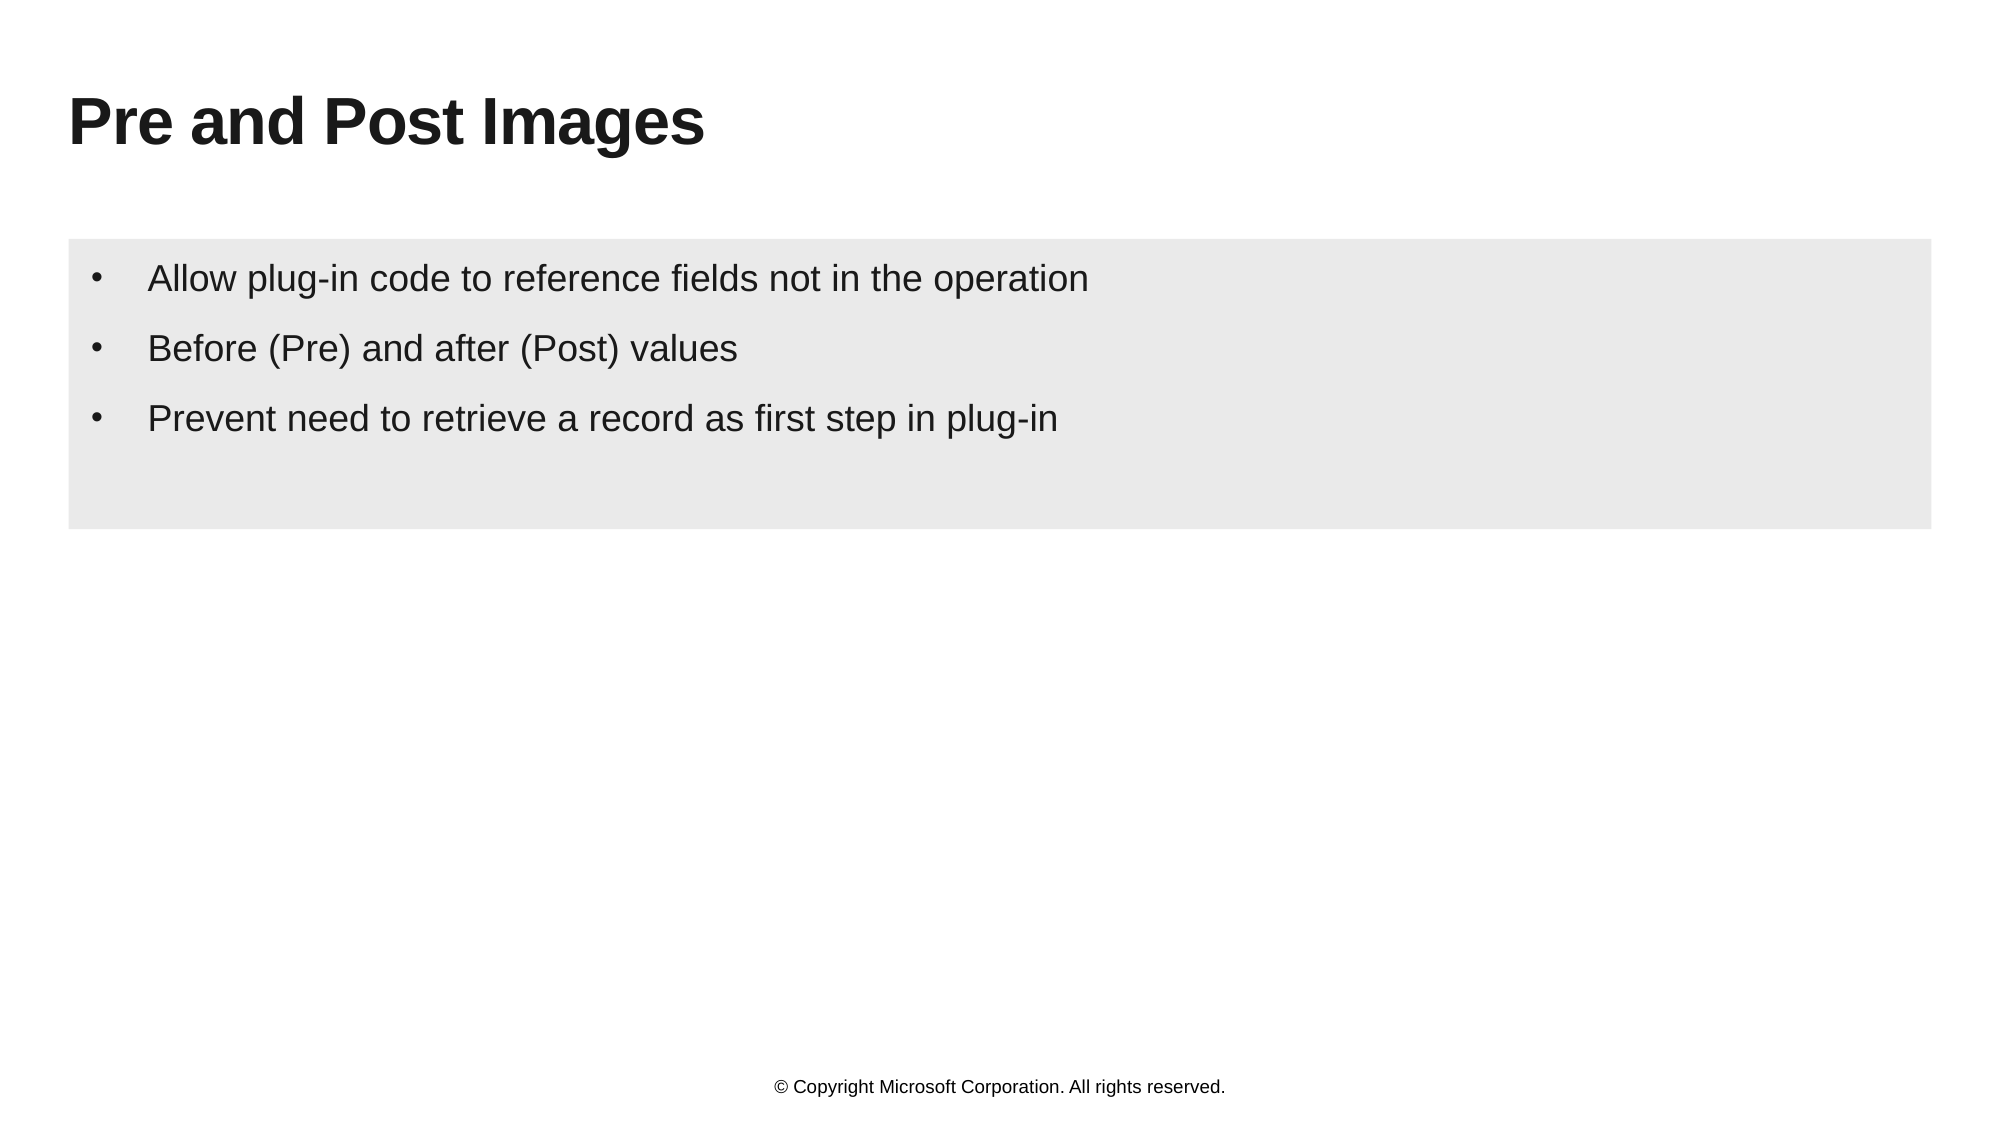

# Pre and Post Images
Allow plug-in code to reference fields not in the operation
Before (Pre) and after (Post) values
Prevent need to retrieve a record as first step in plug-in